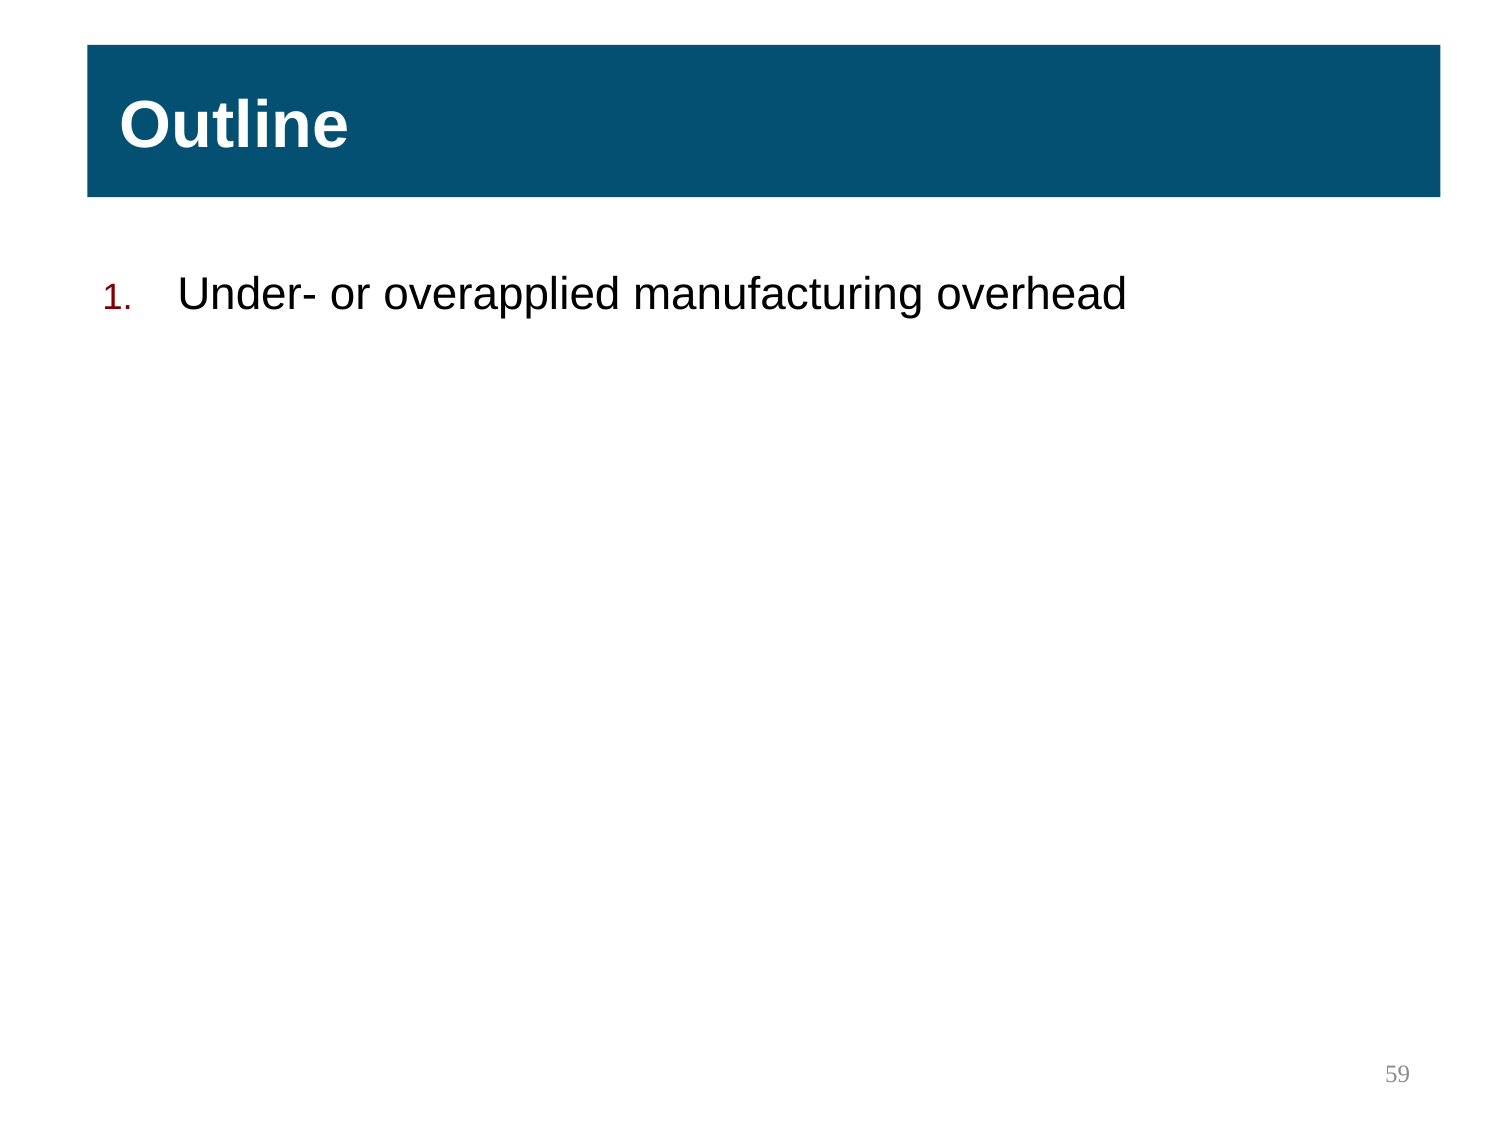

Outline
Under- or overapplied manufacturing overhead
59